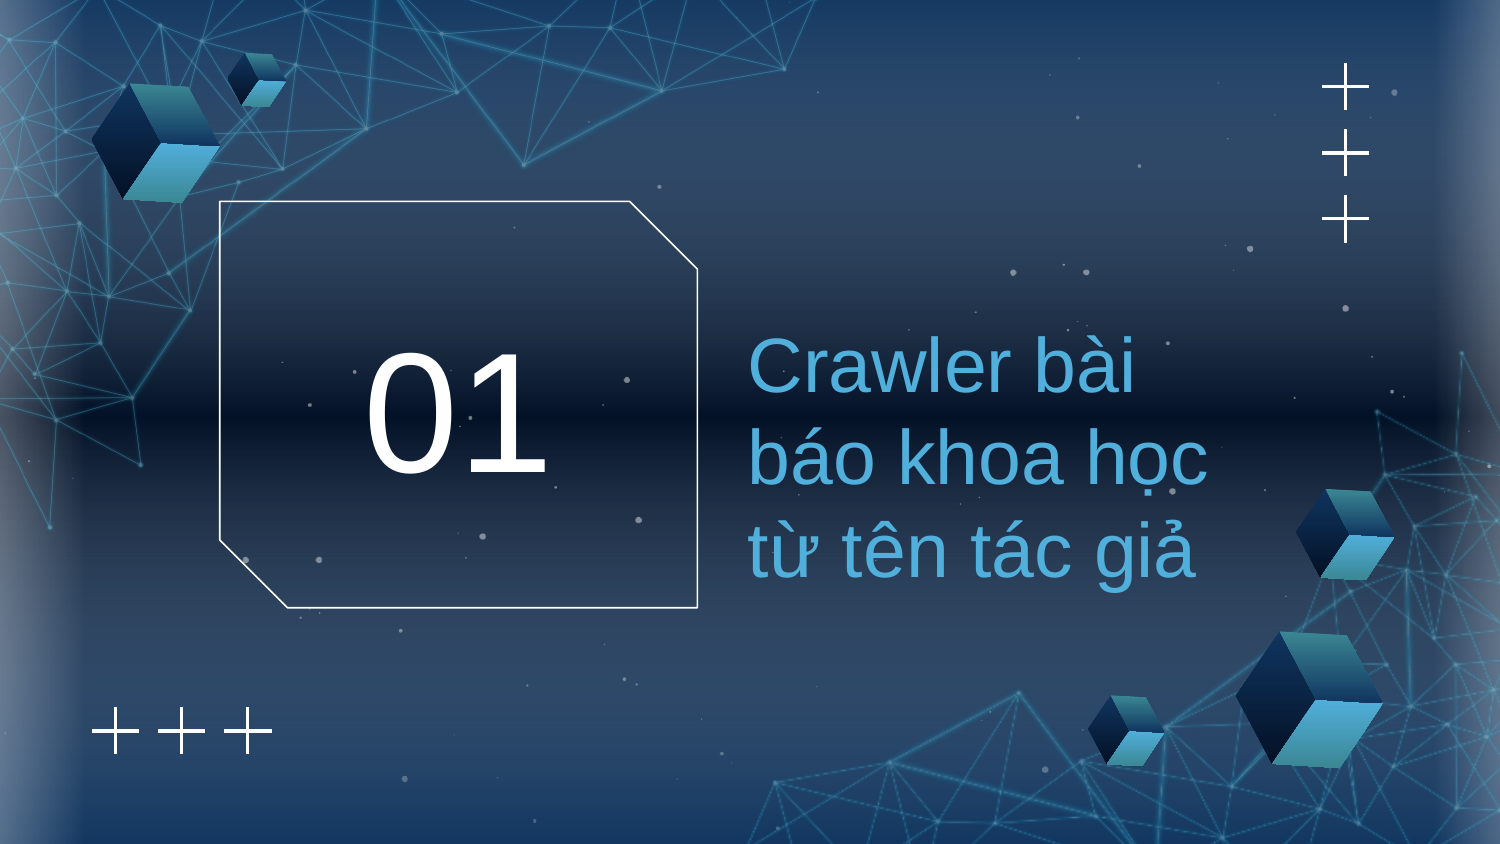

01
# Crawler bài báo khoa học từ tên tác giả